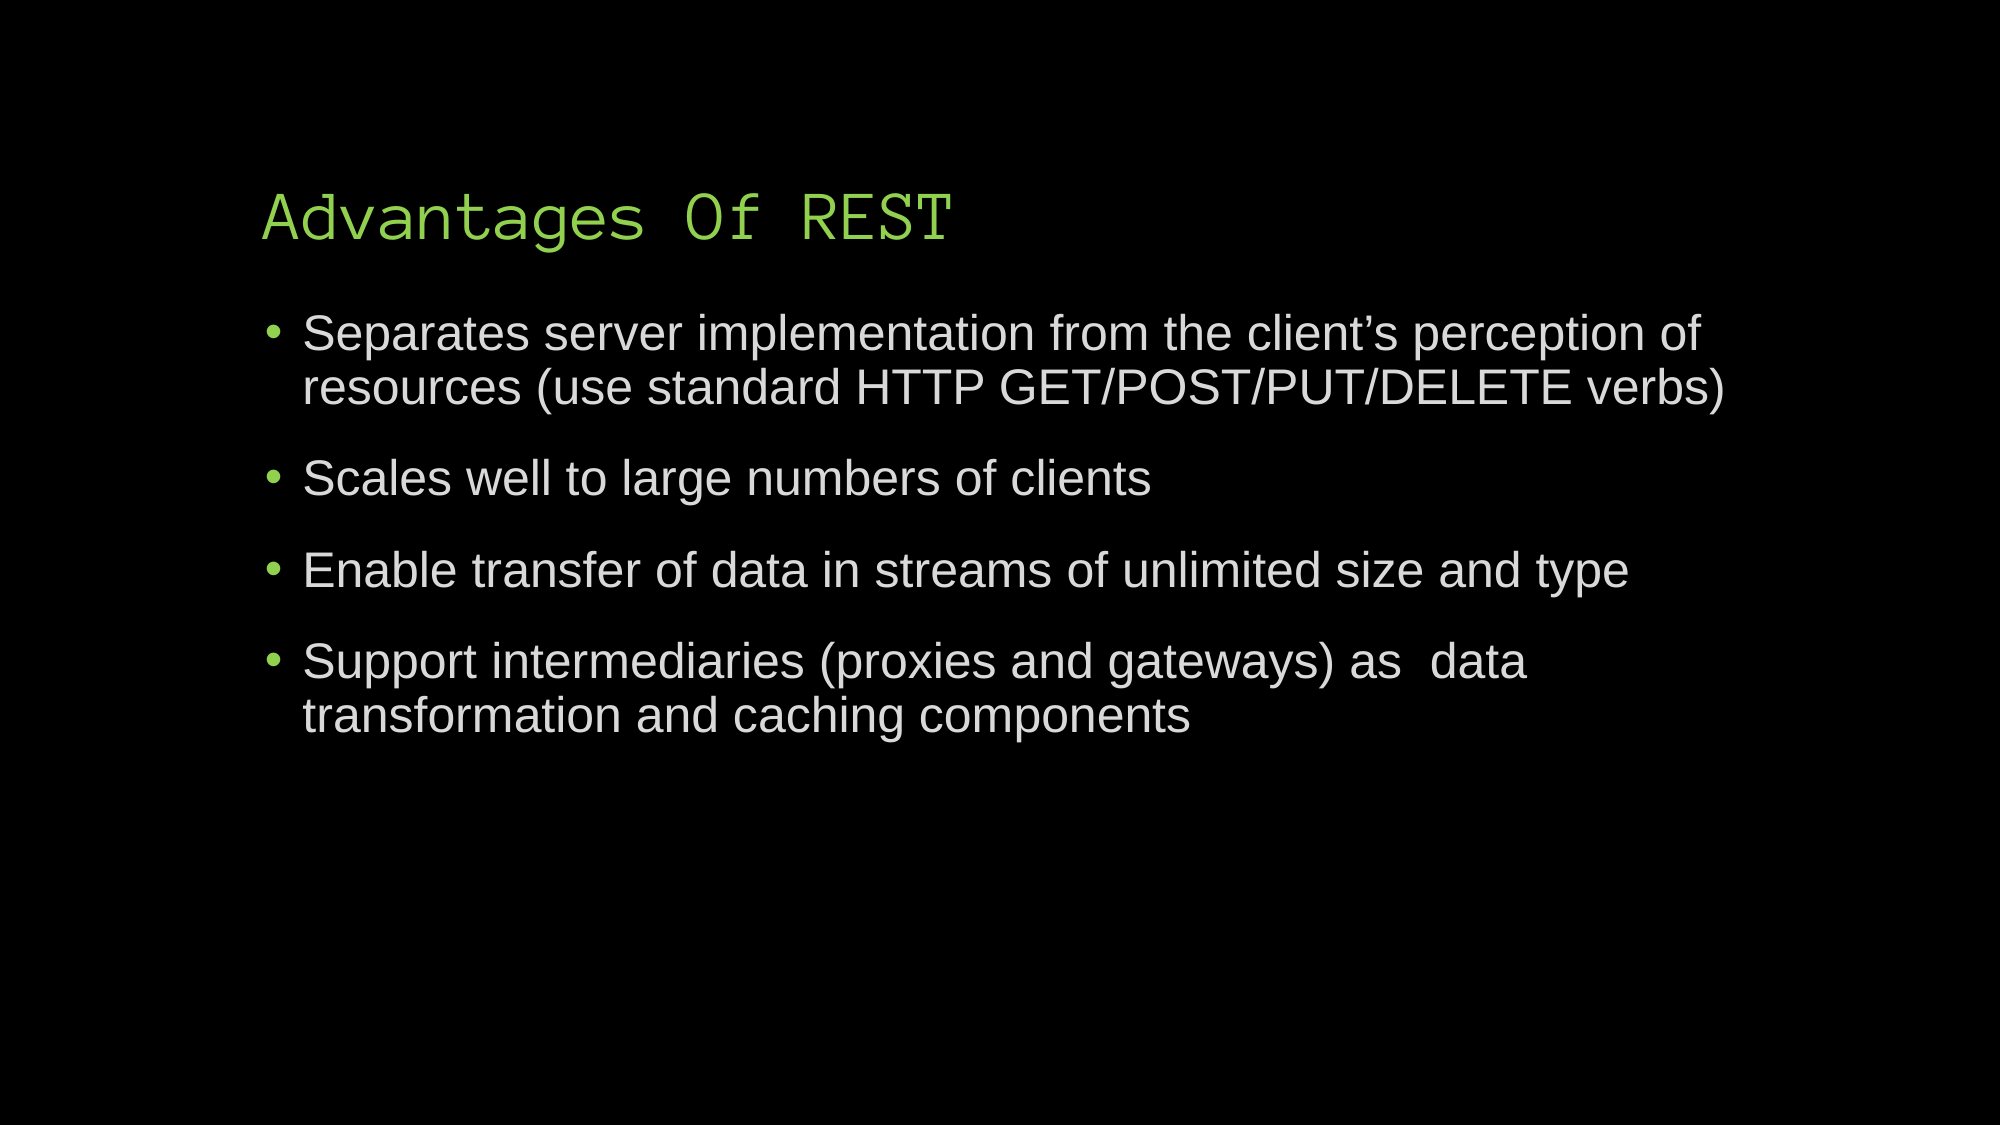

# Advantages Of REST
Separates server implementation from the client’s perception of resources (use standard HTTP GET/POST/PUT/DELETE verbs)
Scales well to large numbers of clients
Enable transfer of data in streams of unlimited size and type
Support intermediaries (proxies and gateways) as  data transformation and caching components